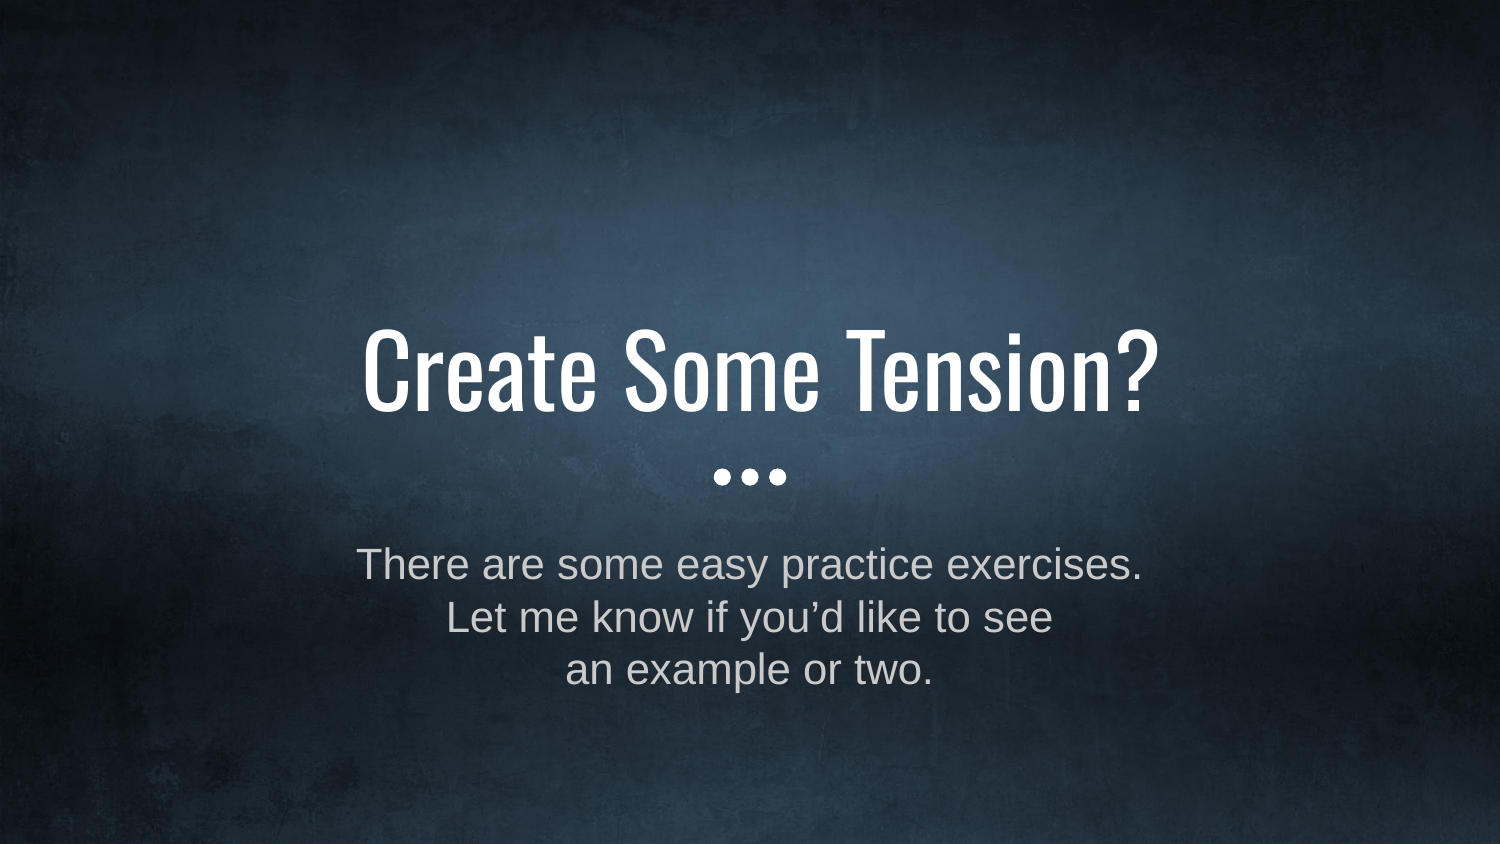

# Create Some Tension?
There are some easy practice exercises.
Let me know if you’d like to see
an example or two.